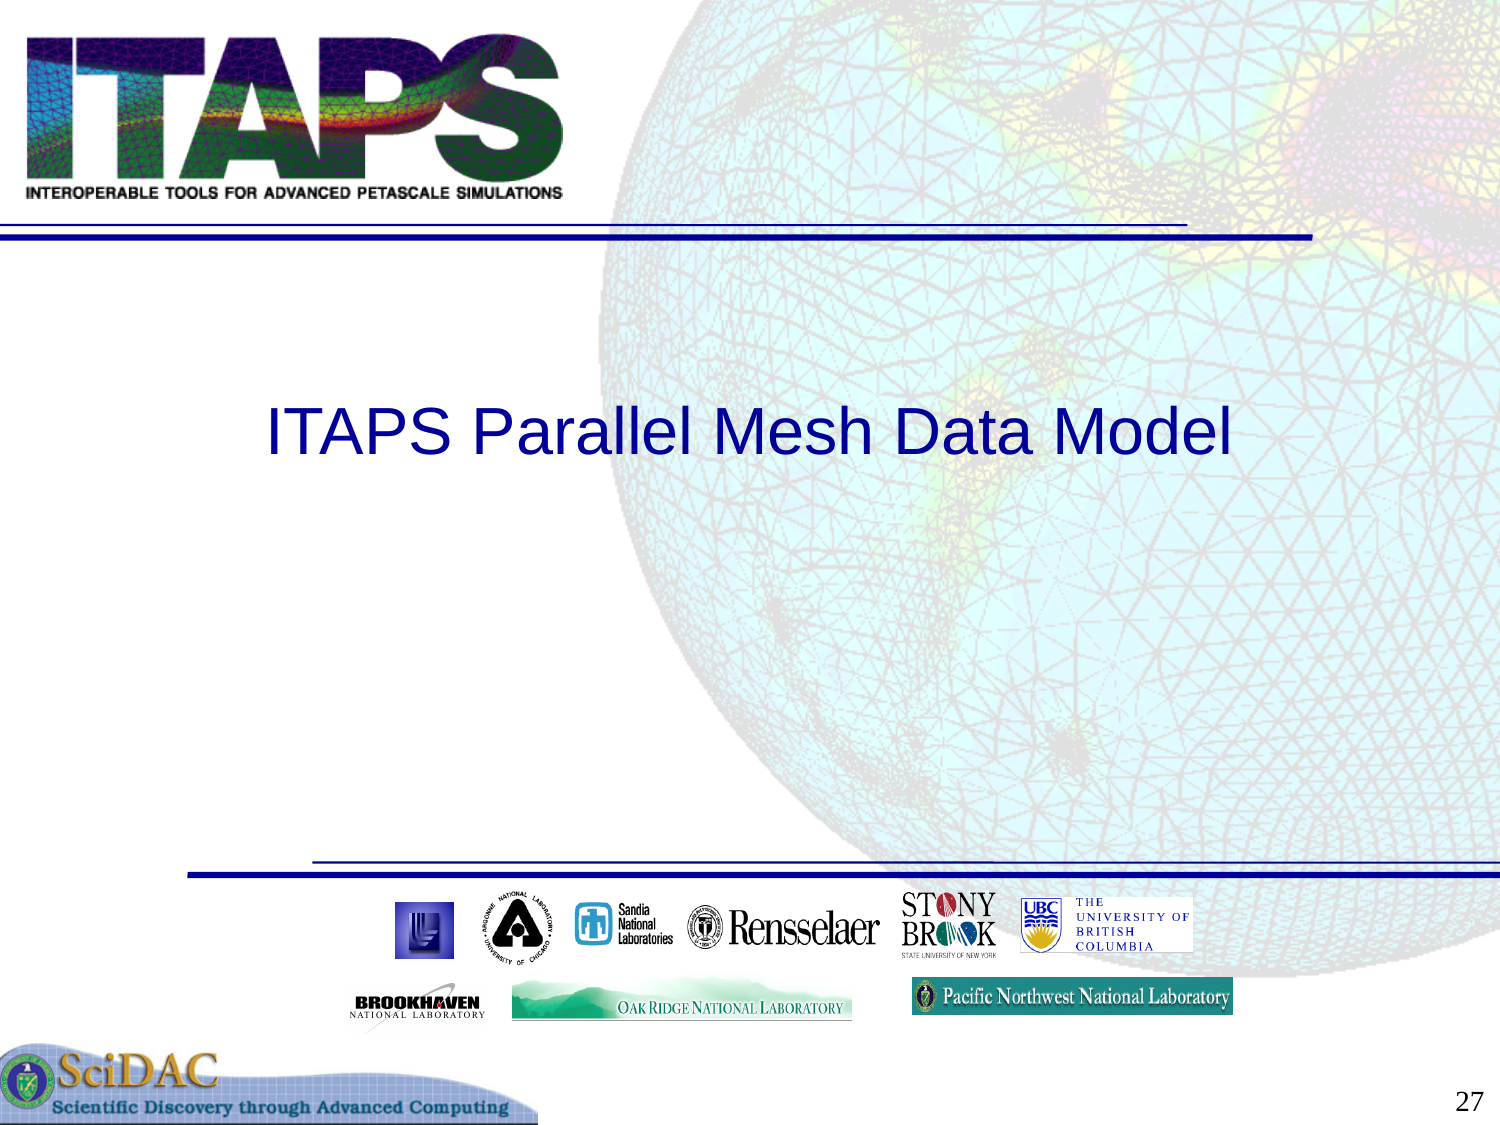

27
# ITAPS Parallel Mesh Data Model